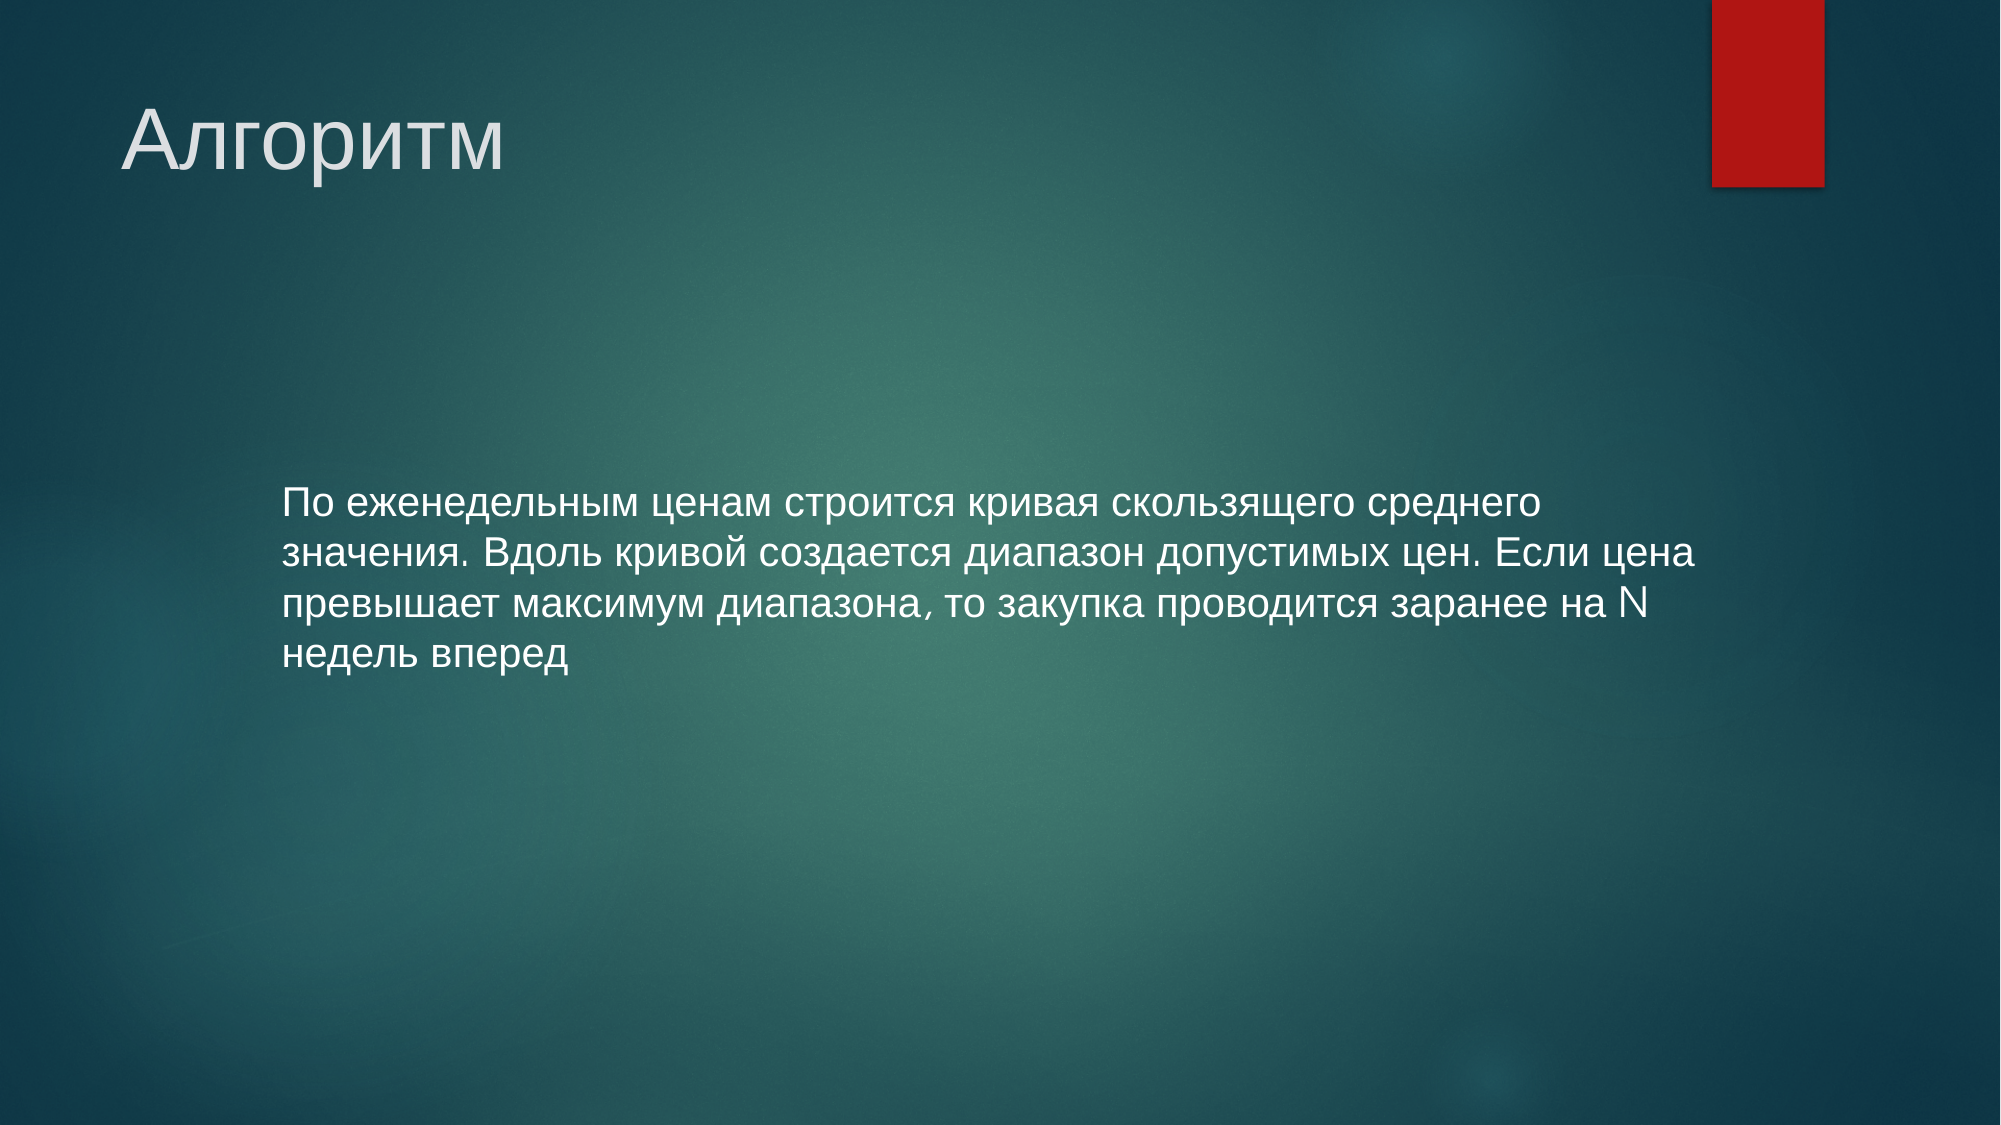

# Алгоритм
По еженедельным ценам строится кривая скользящего среднего значения. Вдоль кривой создается диапазон допустимых цен. Если цена превышает максимум диапазона, то закупка проводится заранее на N недель вперед